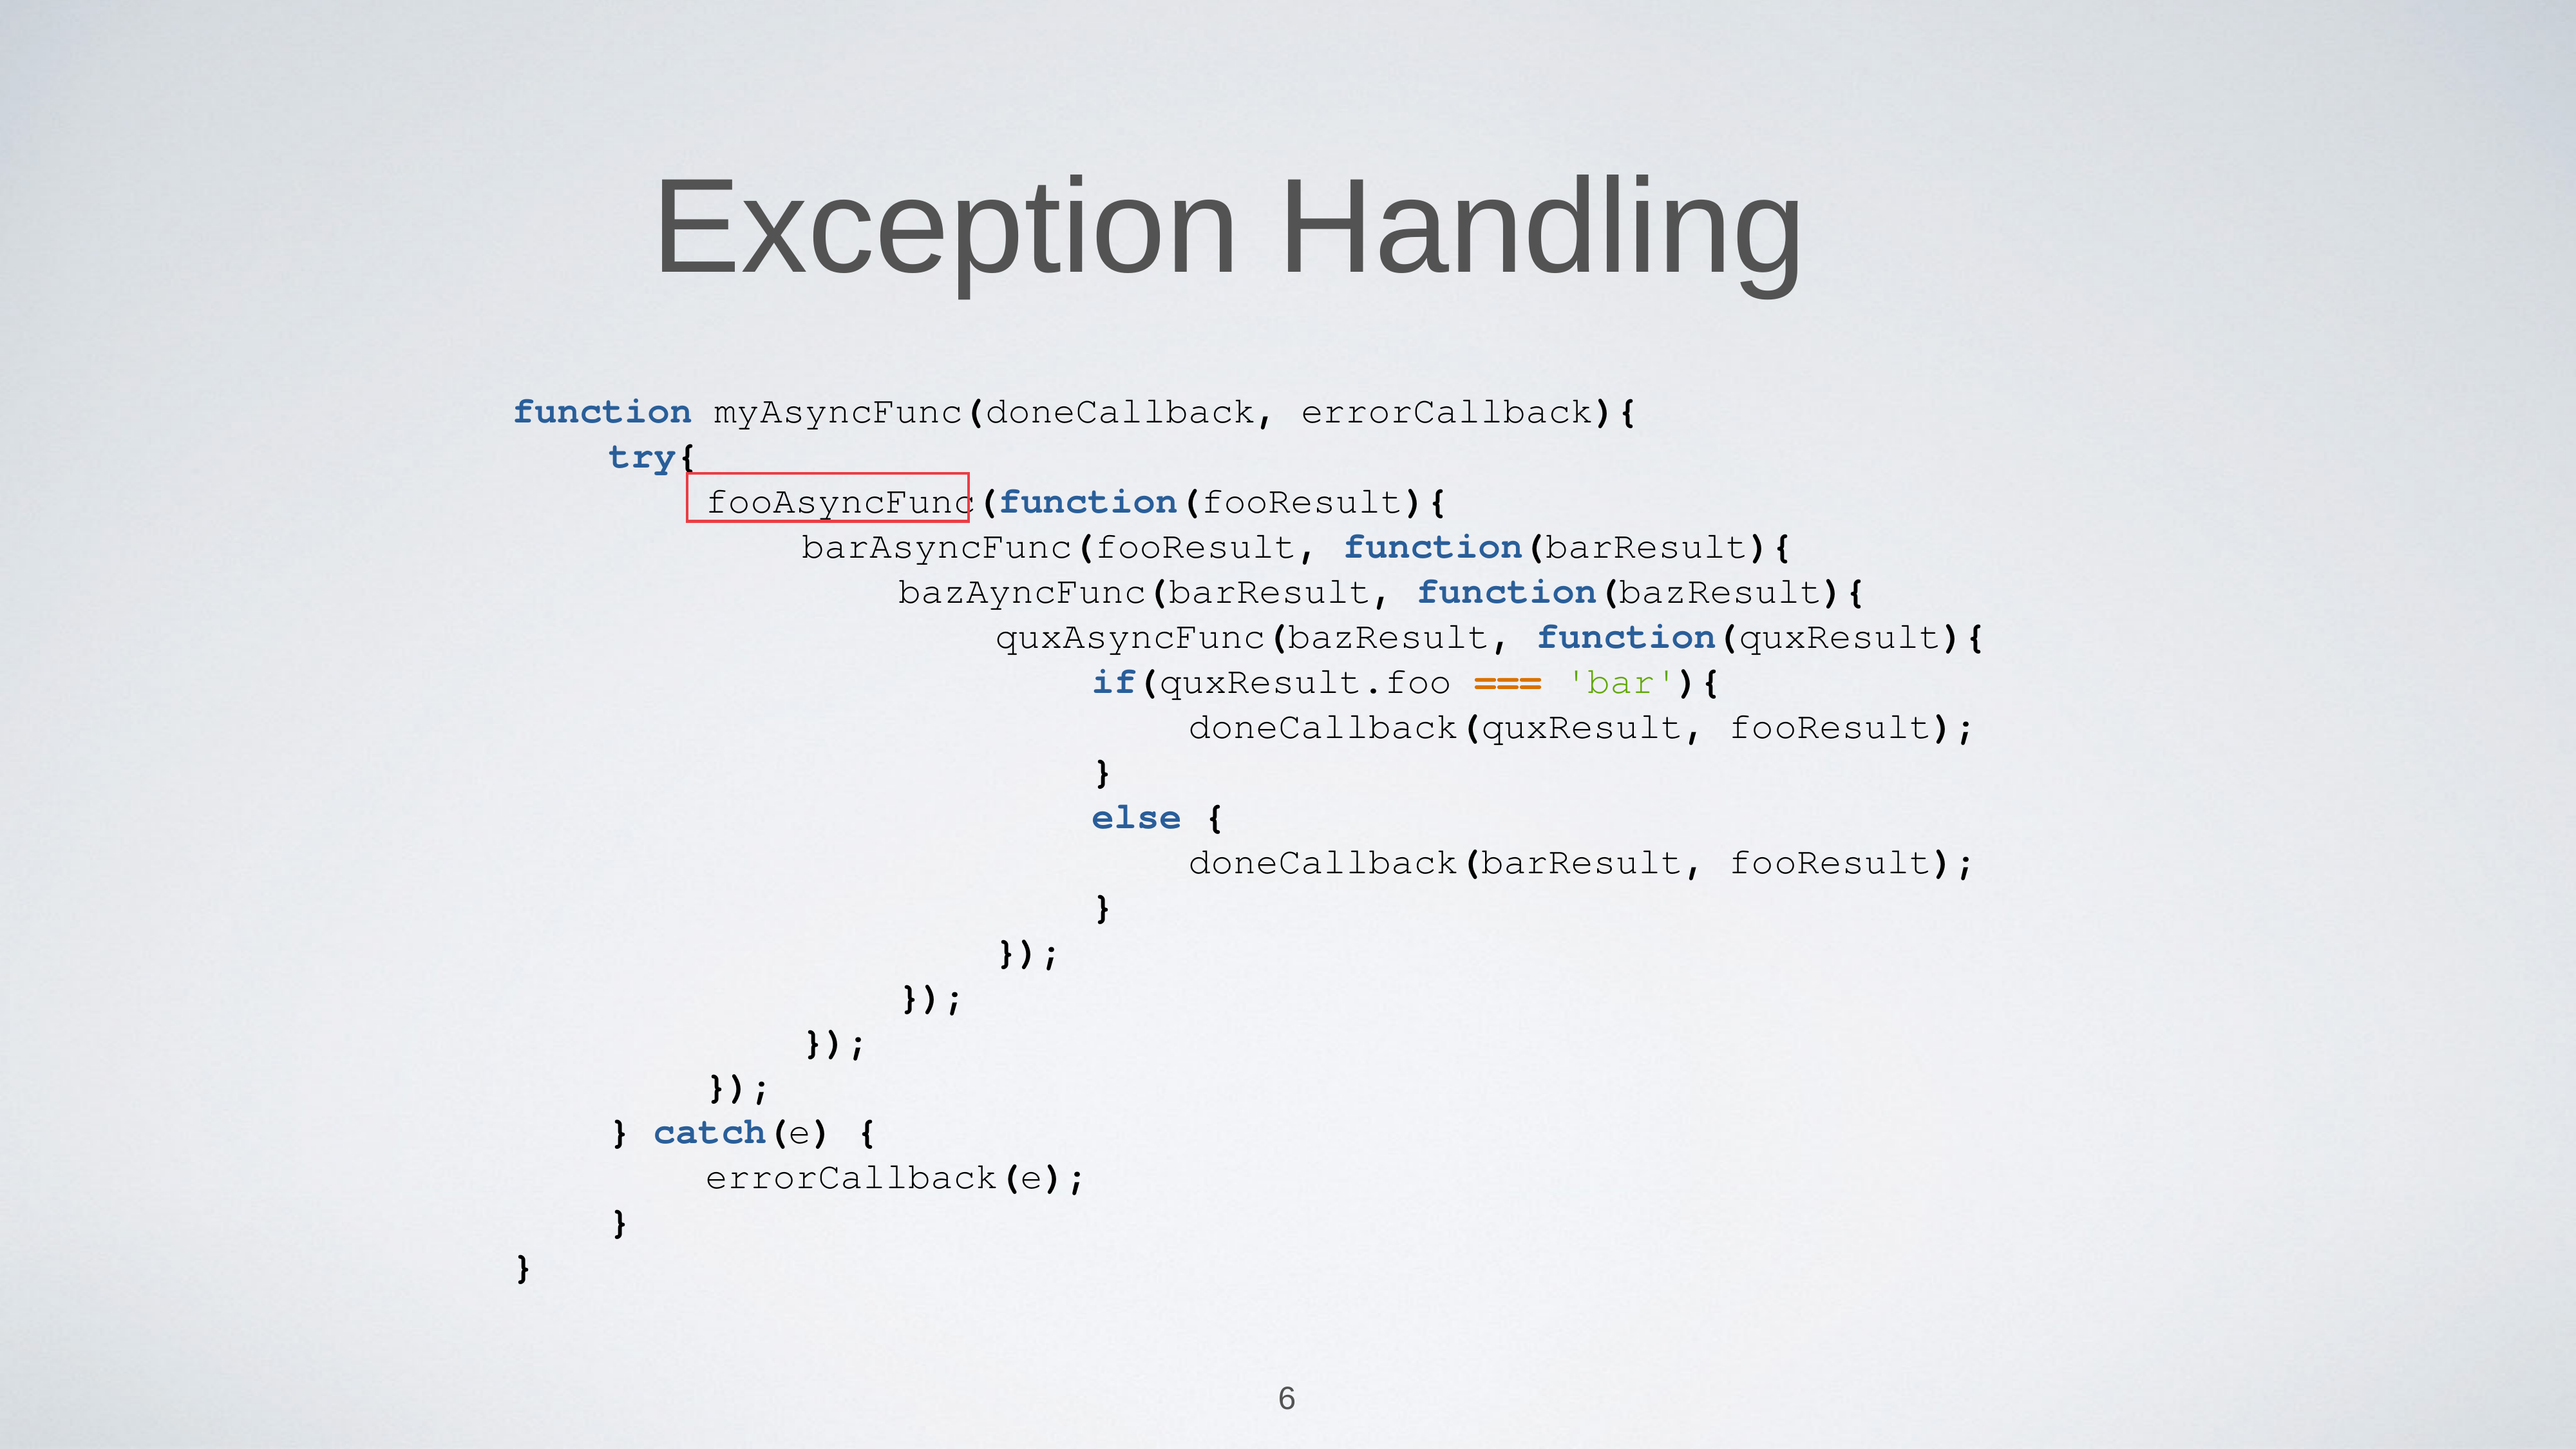

Exception Handling
	function myAsyncFunc(doneCallback, errorCallback){
		try{
			fooAsyncFunc(function(fooResult){
				barAsyncFunc(fooResult, function(barResult){
					bazAyncFunc(barResult, function(bazResult){
						quxAsyncFunc(bazResult, function(quxResult){
							if(quxResult.foo === 'bar'){
								doneCallback(quxResult, fooResult);
							}
							else {
								doneCallback(barResult, fooResult);
							}
						});
					});
				});
			});
		} catch(e) {
			errorCallback(e);
		}
	}

6